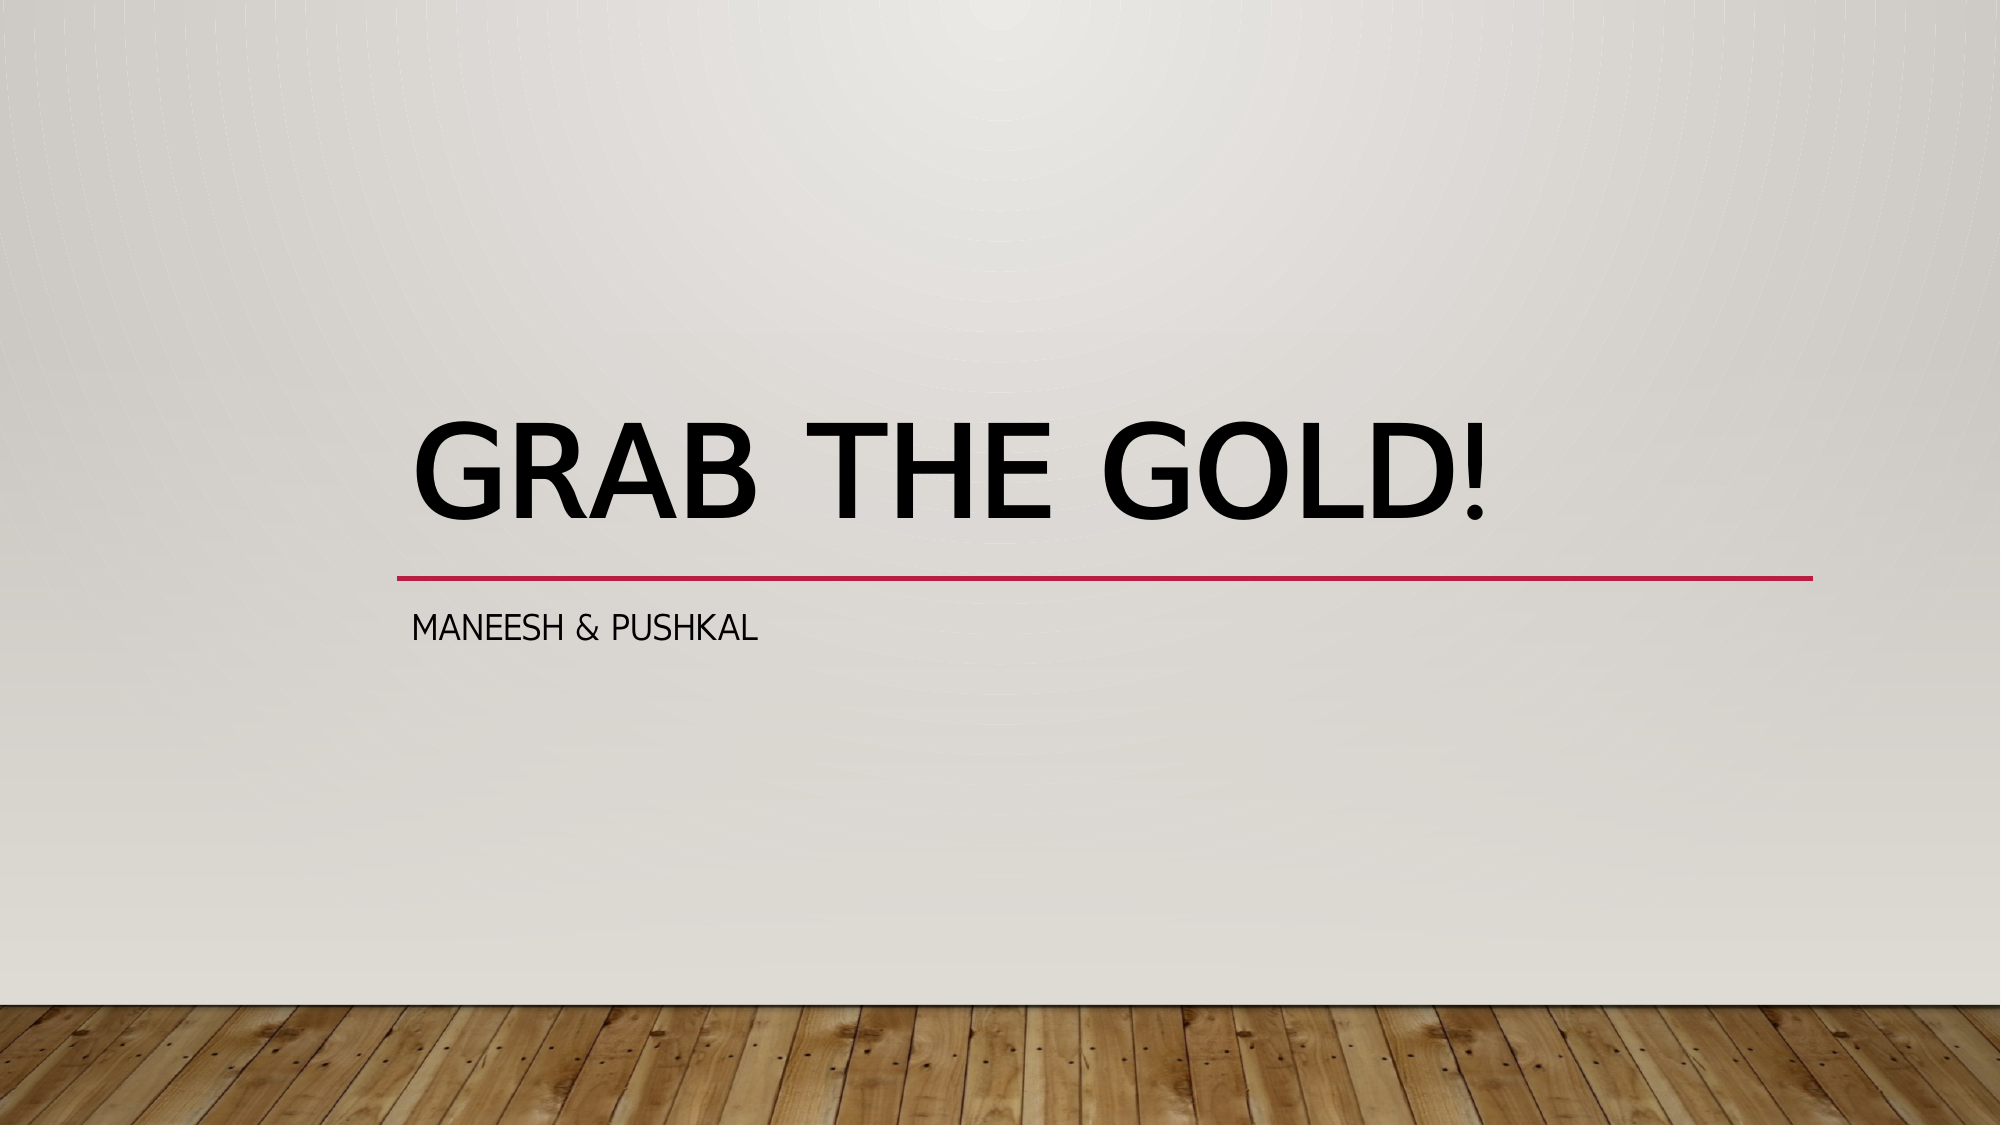

# Grab The Gold!
Maneesh & pushkal